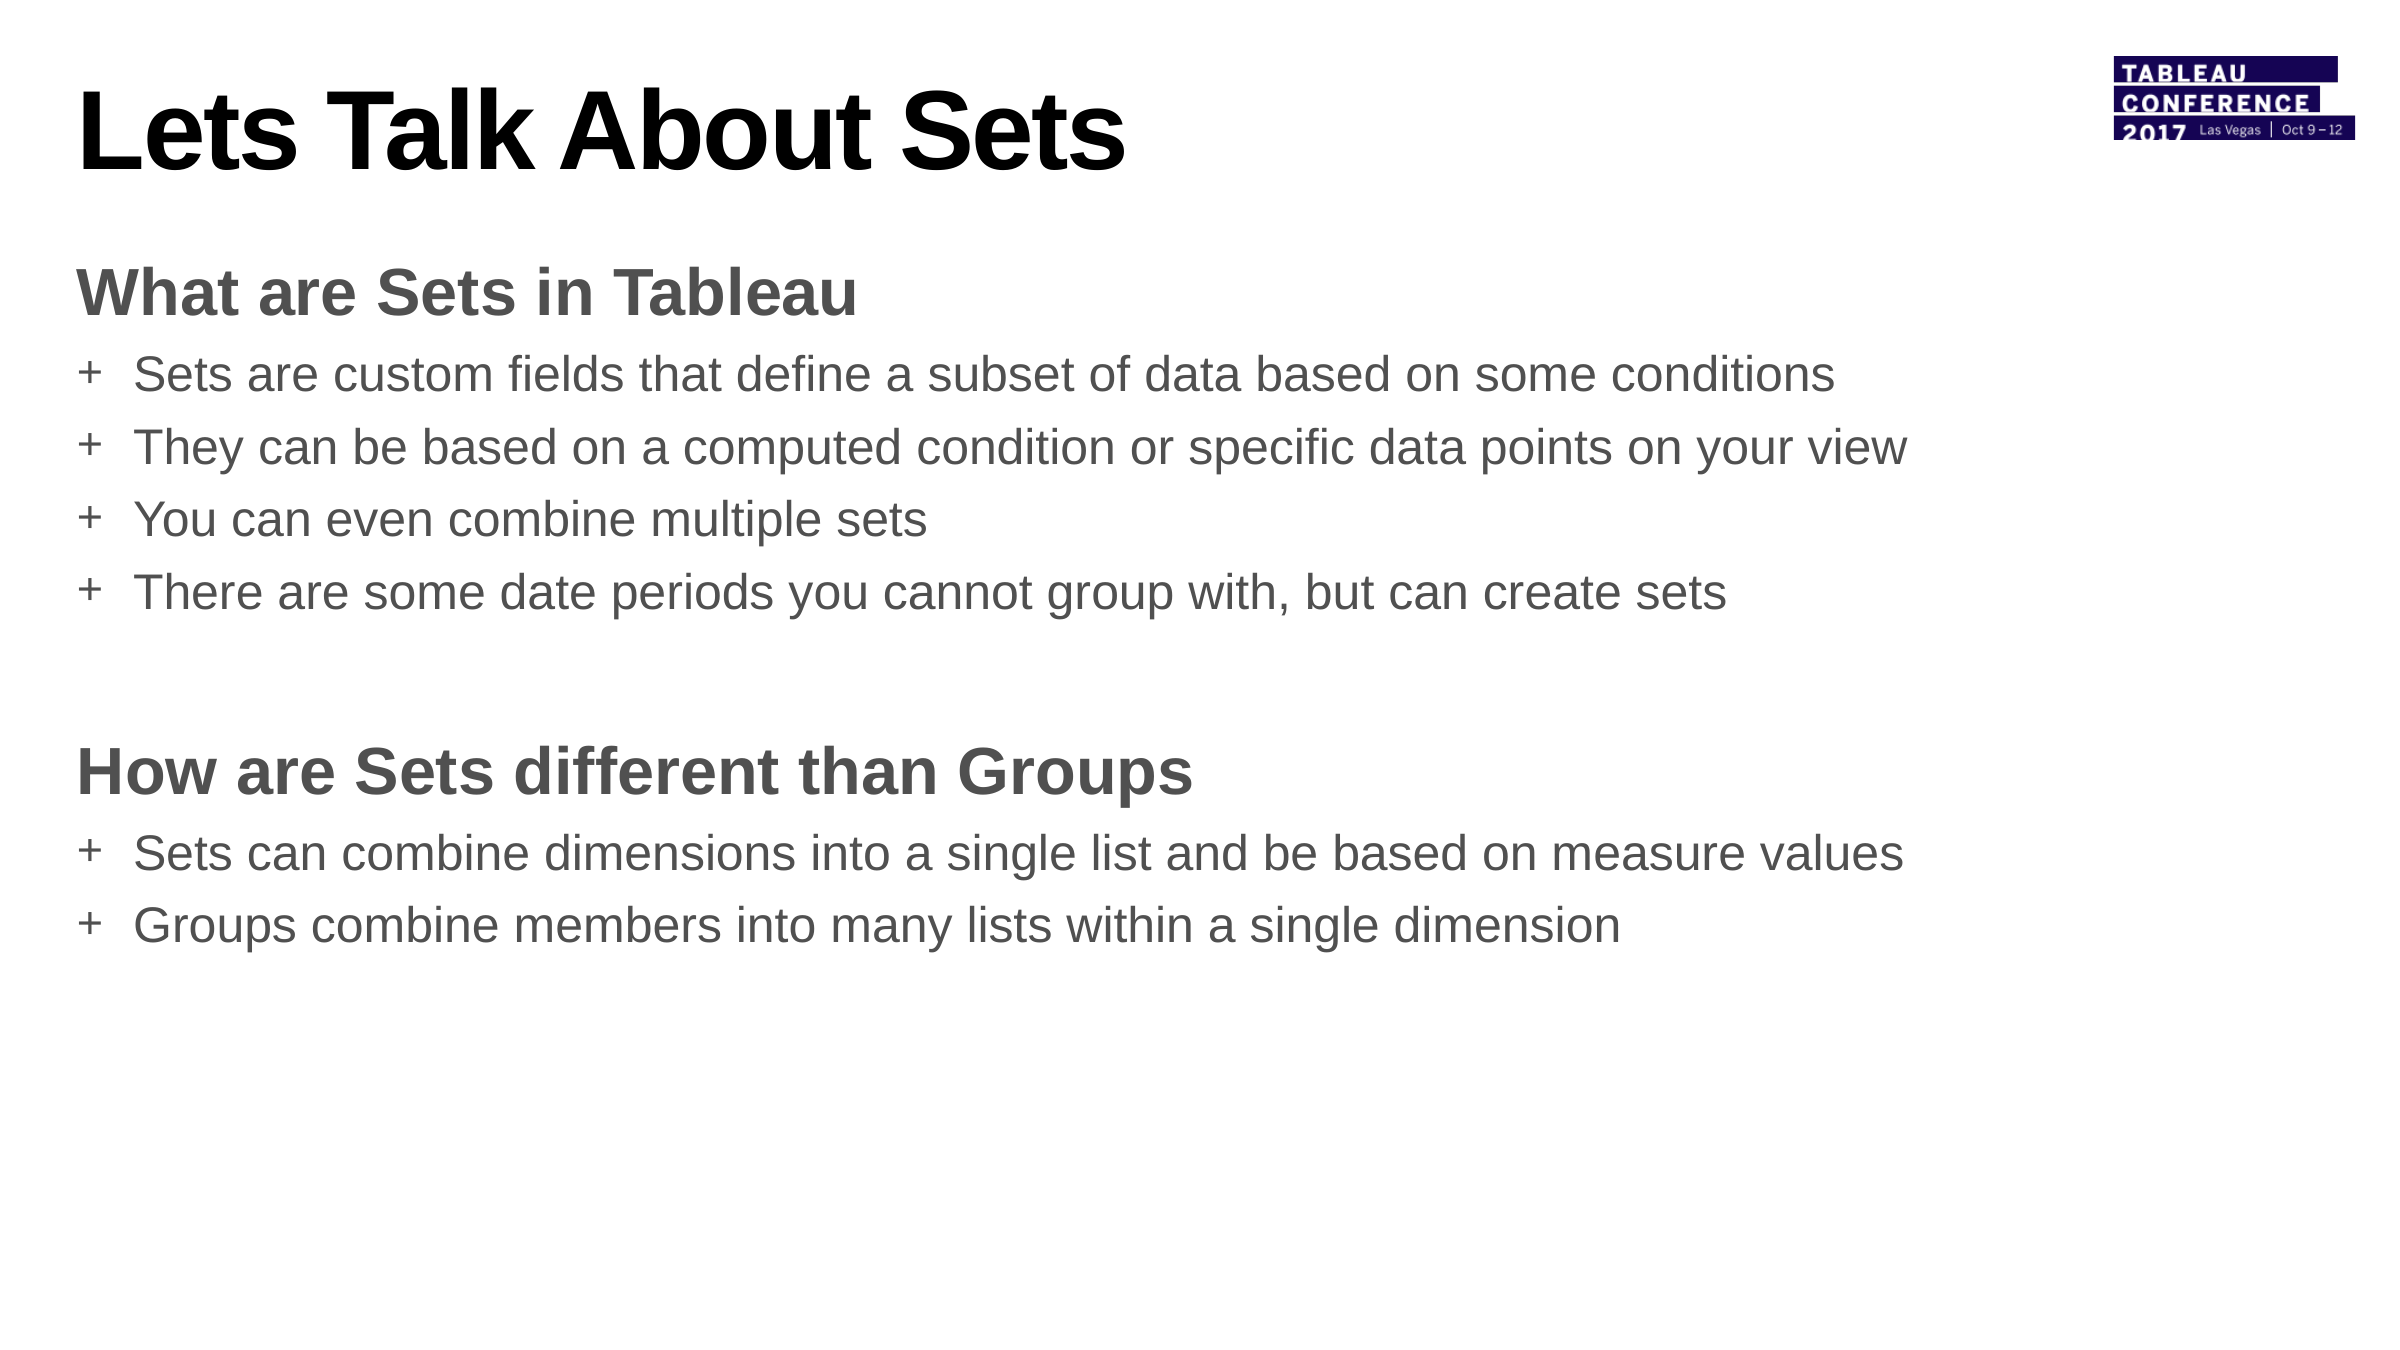

# Lets Talk About Sets
What are Sets in Tableau
Sets are custom fields that define a subset of data based on some conditions
They can be based on a computed condition or specific data points on your view
You can even combine multiple sets
There are some date periods you cannot group with, but can create sets

How are Sets different than Groups
Sets can combine dimensions into a single list and be based on measure values
Groups combine members into many lists within a single dimension